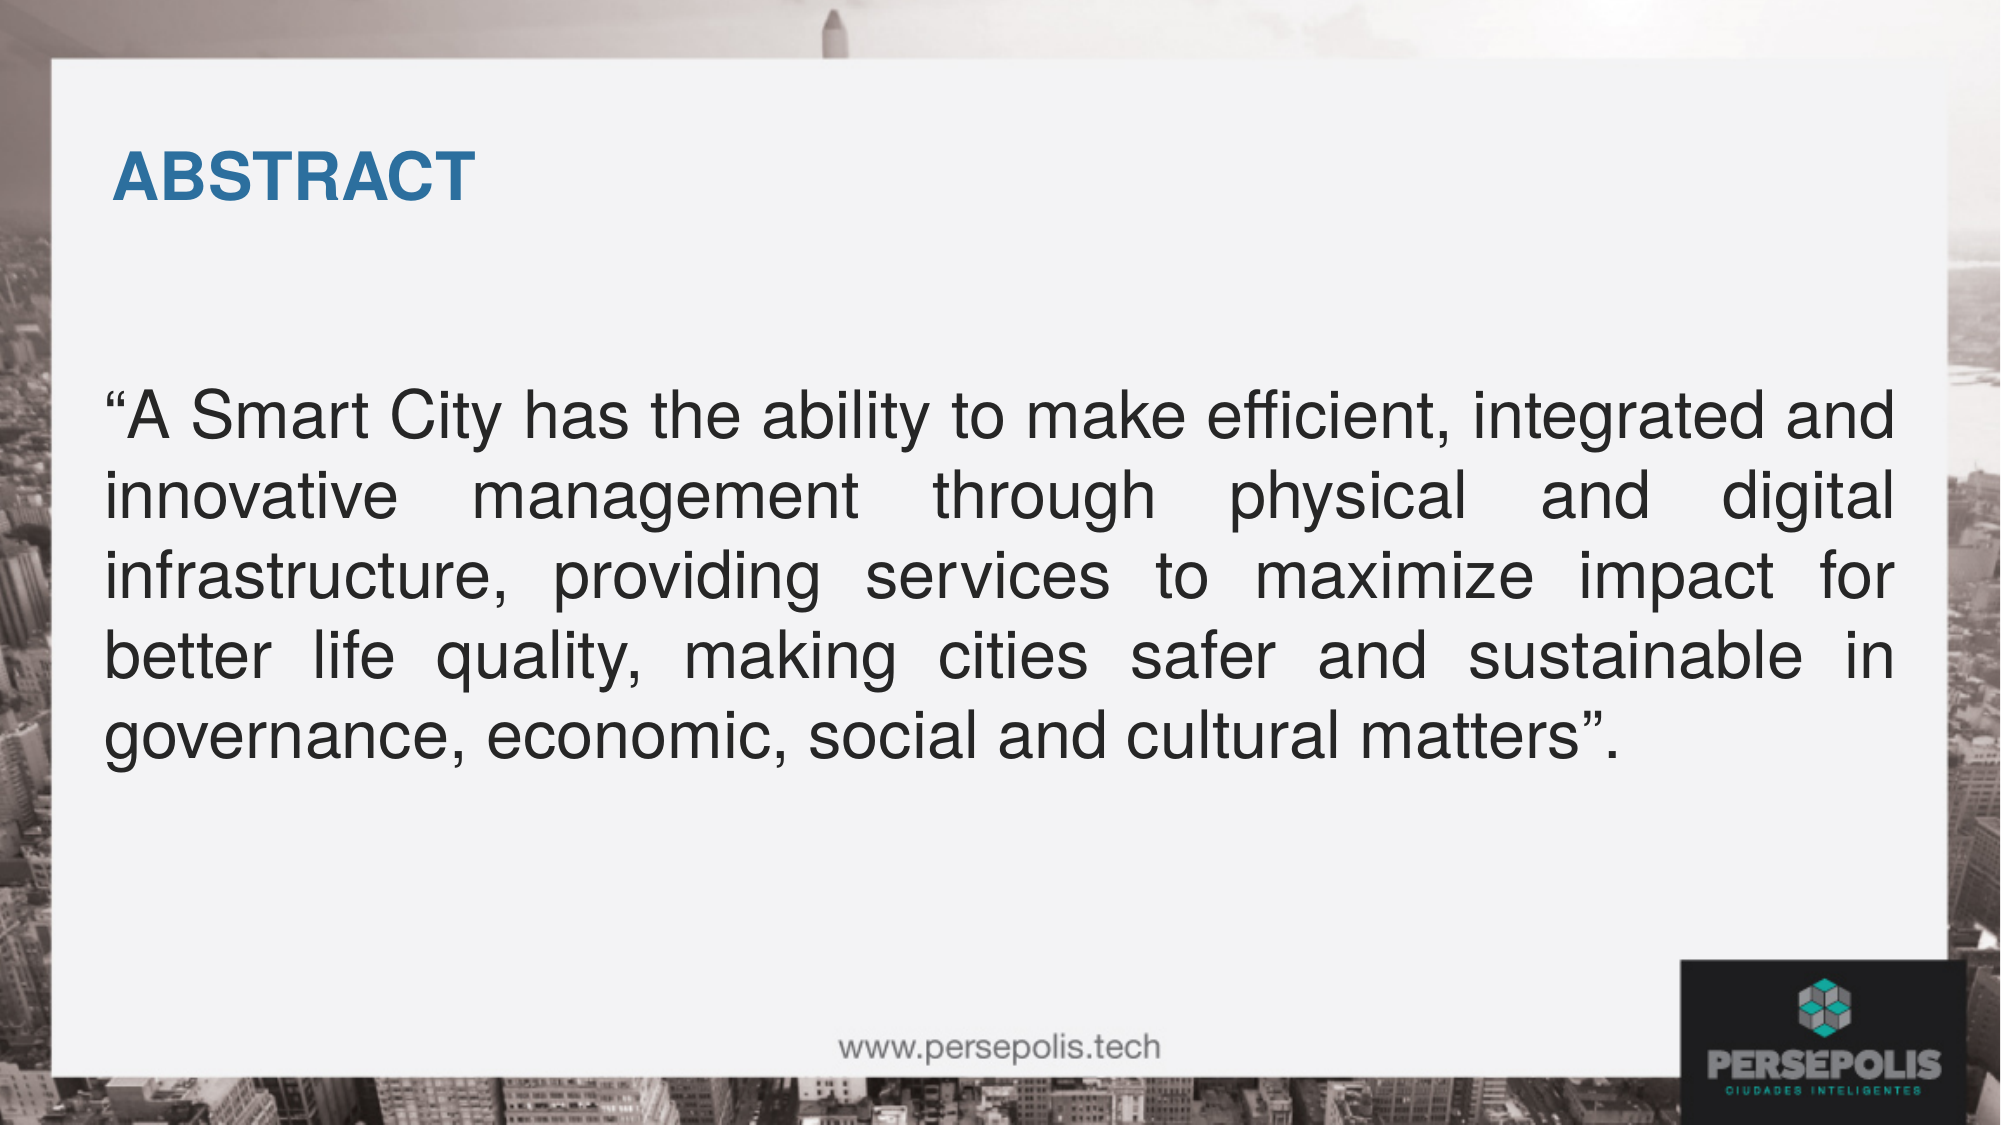

ABSTRACT
“A Smart City has the ability to make efficient, integrated and innovative management through physical and digital infrastructure, providing services to maximize impact for better life quality, making cities safer and sustainable in governance, economic, social and cultural matters”.